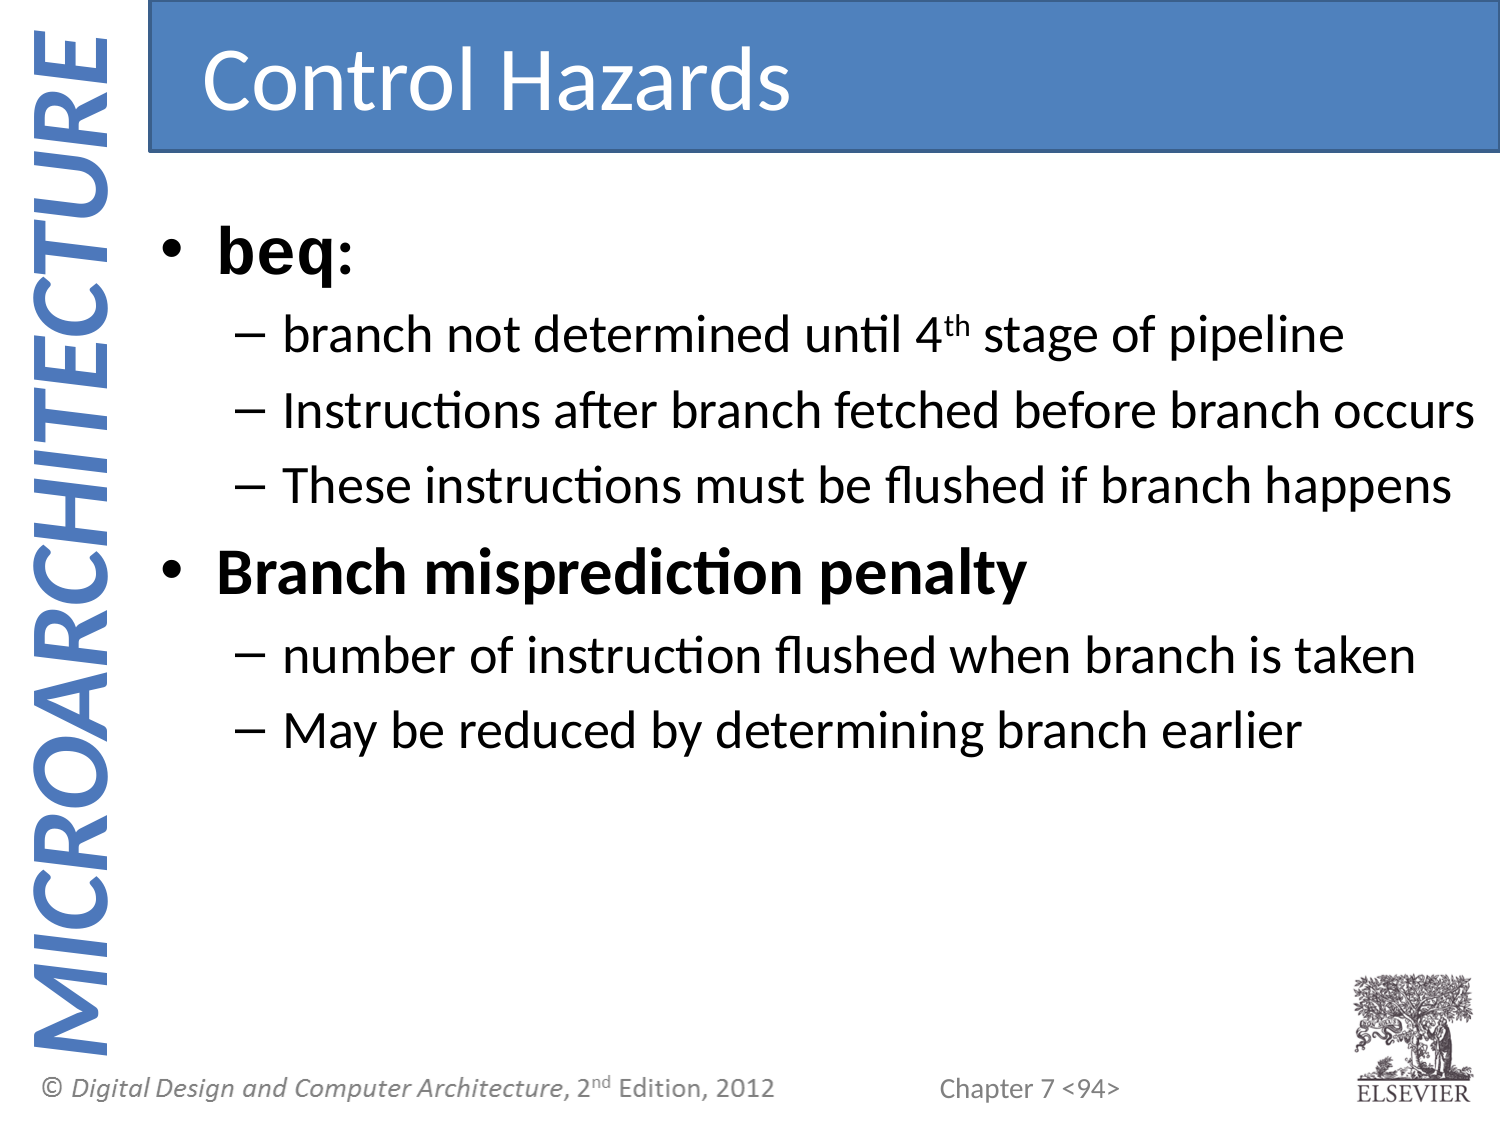

Control Hazards

beq:
branch not determined until 4th stage of pipeline
Instructions after branch fetched before branch occurs
These instructions must be flushed if branch happens
Branch misprediction penalty
number of instruction flushed when branch is taken
May be reduced by determining branch earlier